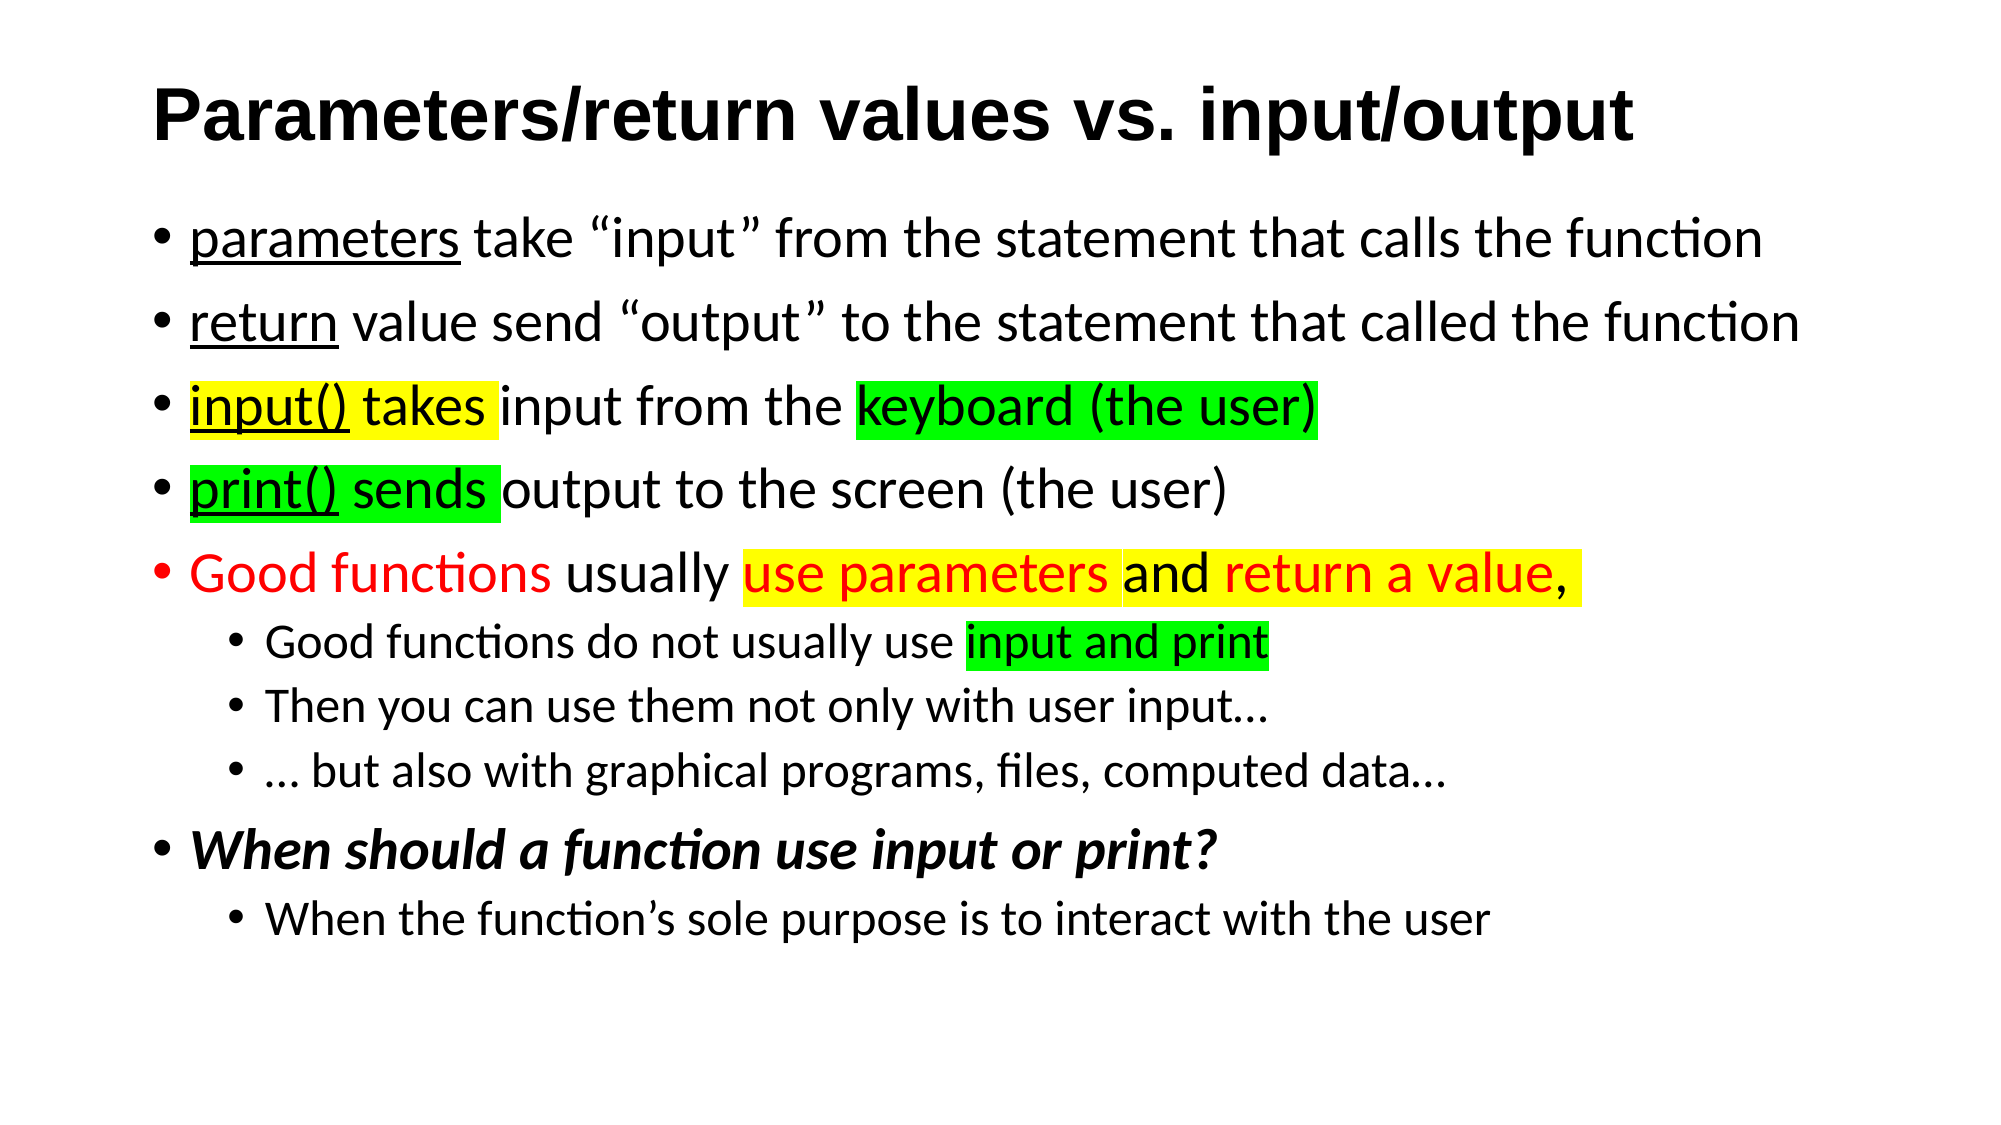

# Parameters/return values vs. input/output
parameters take “input” from the statement that calls the function
return value send “output” to the statement that called the function
input() takes input from the keyboard (the user)
print() sends output to the screen (the user)
Good functions usually use parameters and return a value,
Good functions do not usually use input and print
Then you can use them not only with user input…
… but also with graphical programs, files, computed data…
When should a function use input or print?
When the function’s sole purpose is to interact with the user